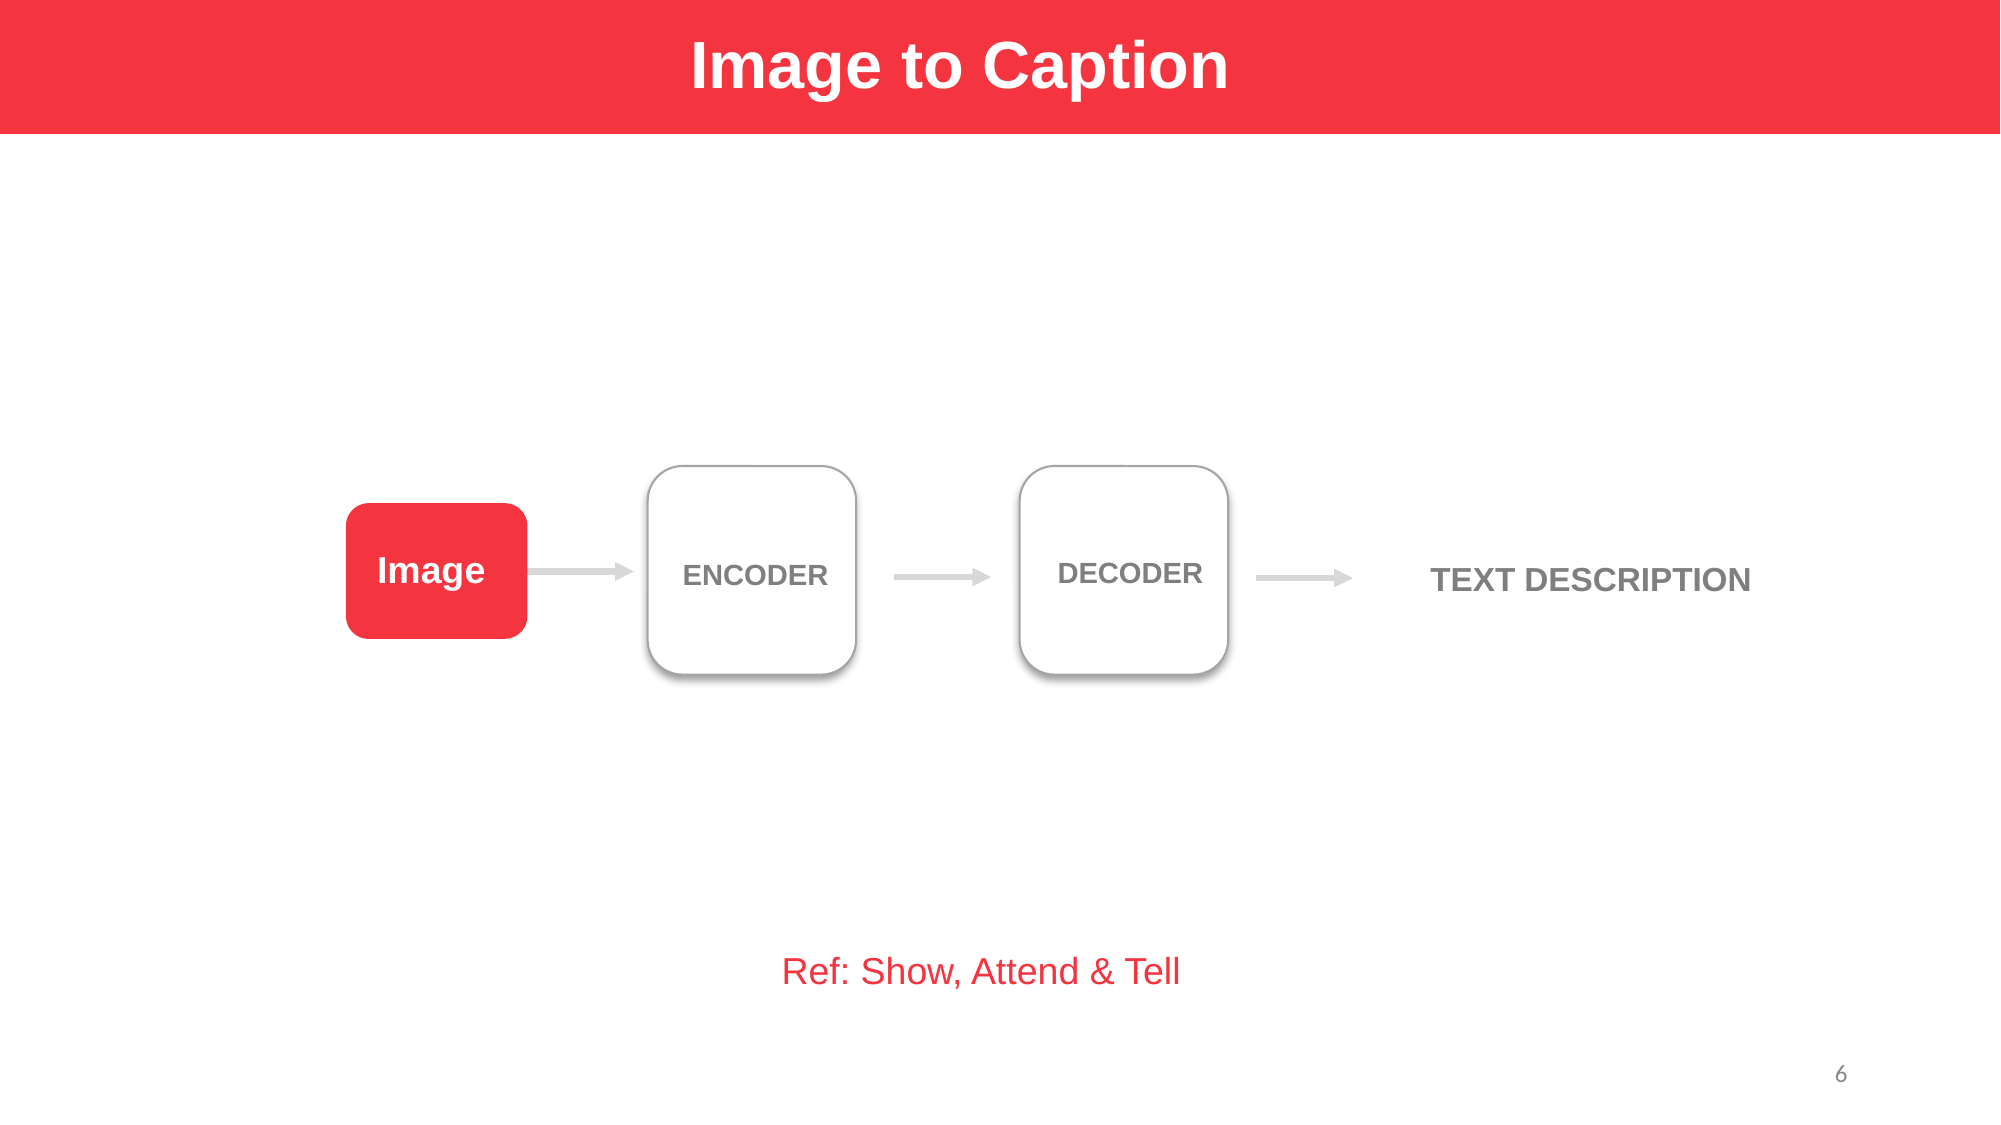

Image to Caption

Image
DECODER
ENCODER
TEXT DESCRIPTION
Ref: Show, Attend & Tell
6